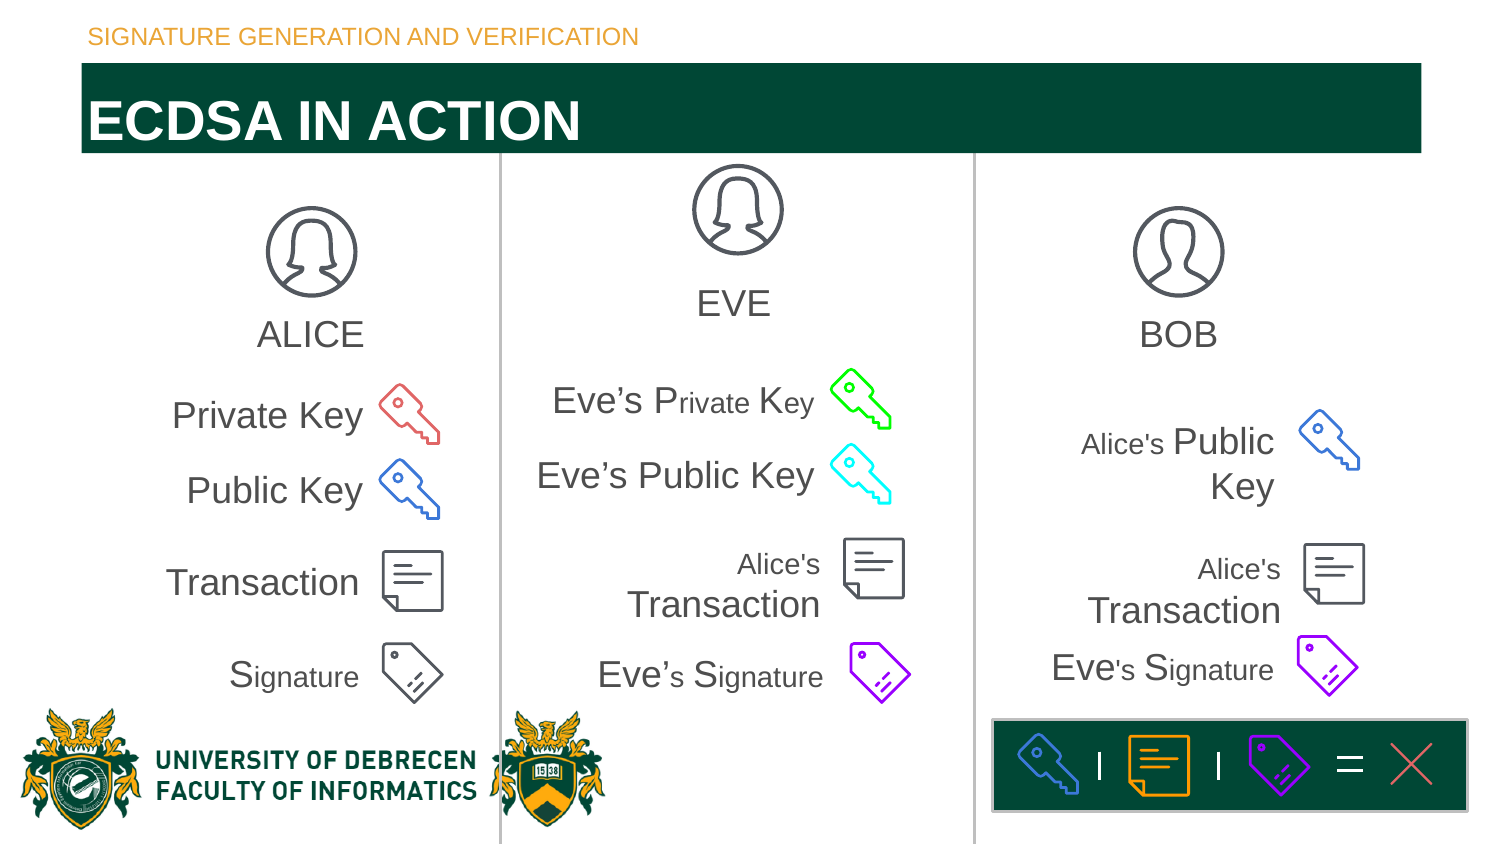

SIGNATURE GENERATION AND VERIFICATION
ECDSA IN ACTION

EVE
ALICE
BOB
Eve’s Private Key

Private Key

Alice's Public Key

Eve’s Public Key

Public Key

Alice's Transaction
Alice's Transaction

Transaction

Eve's Signature
Eve’s Signature

Signature